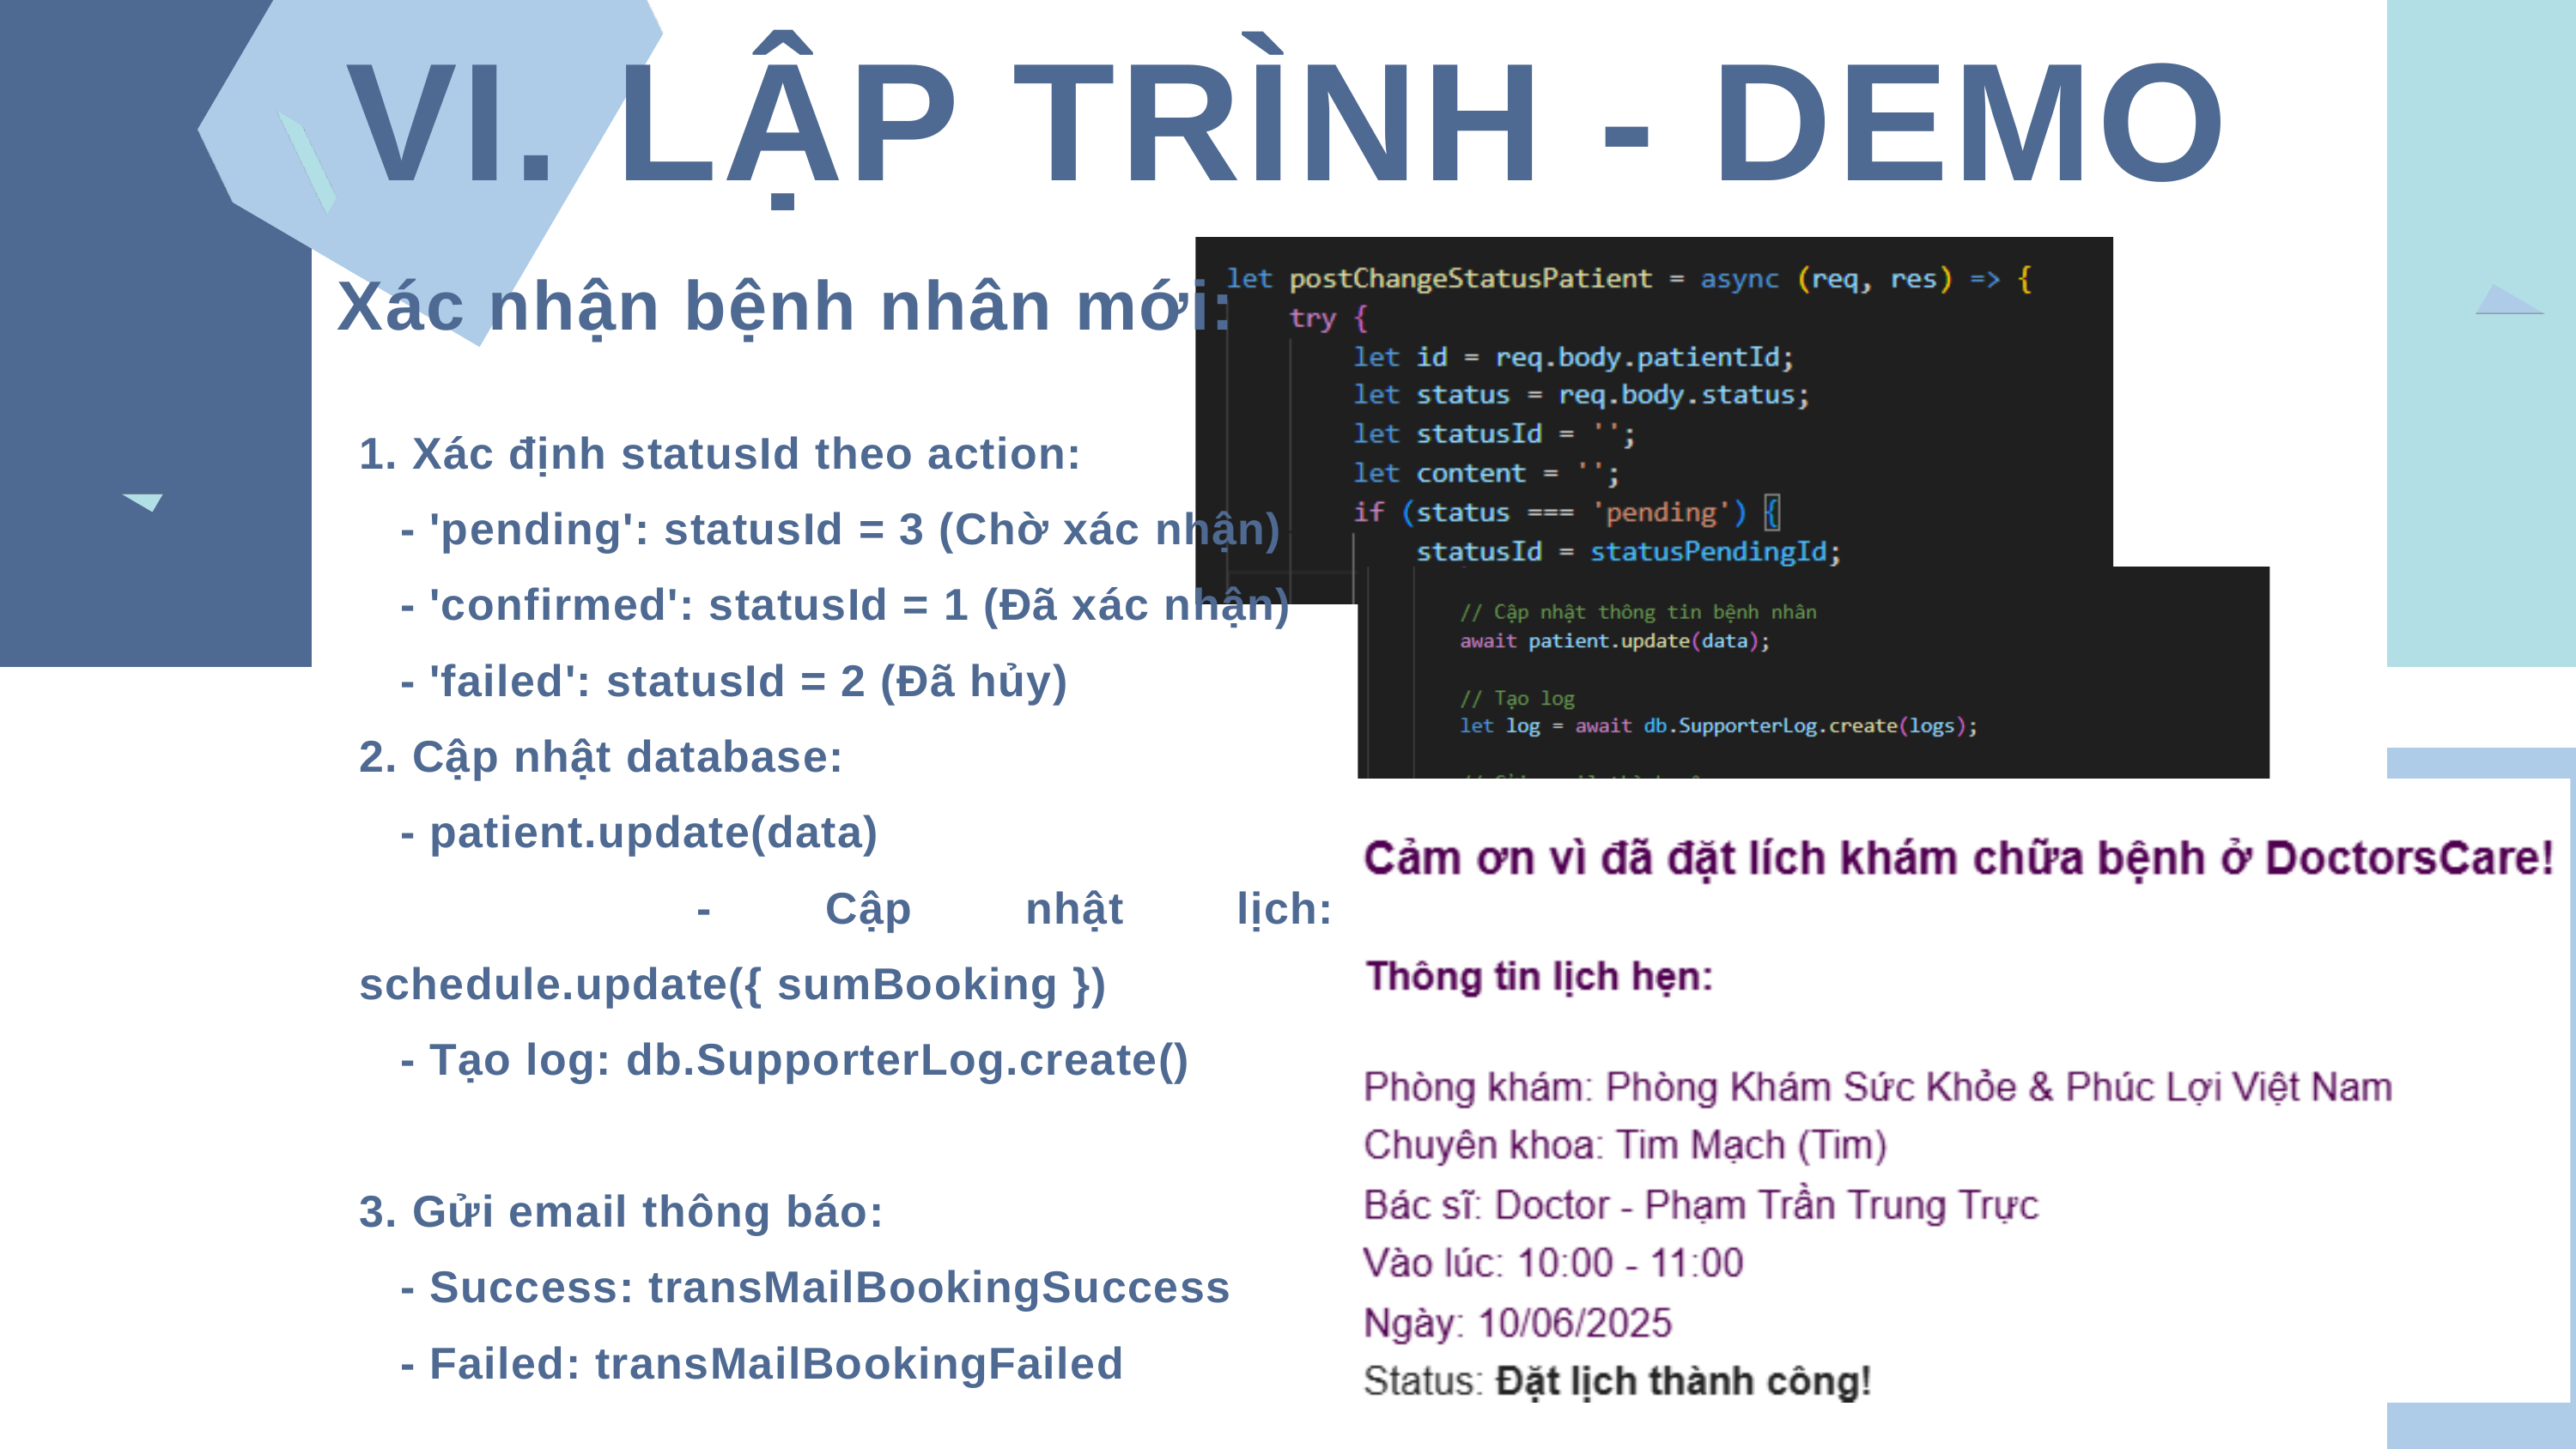

VI. LẬP TRÌNH - DEMO

 Xác nhận bệnh nhân mới:

1. Xác định statusId theo action:
   - 'pending': statusId = 3 (Chờ xác nhận)
   - 'confirmed': statusId = 1 (Đã xác nhận)
   - 'failed': statusId = 2 (Đã hủy)
2. Cập nhật database:
   - patient.update(data)
   - Cập nhật lịch: schedule.update({ sumBooking })
   - Tạo log: db.SupporterLog.create()

3. Gửi email thông báo:
   - Success: transMailBookingSuccess
   - Failed: transMailBookingFailed